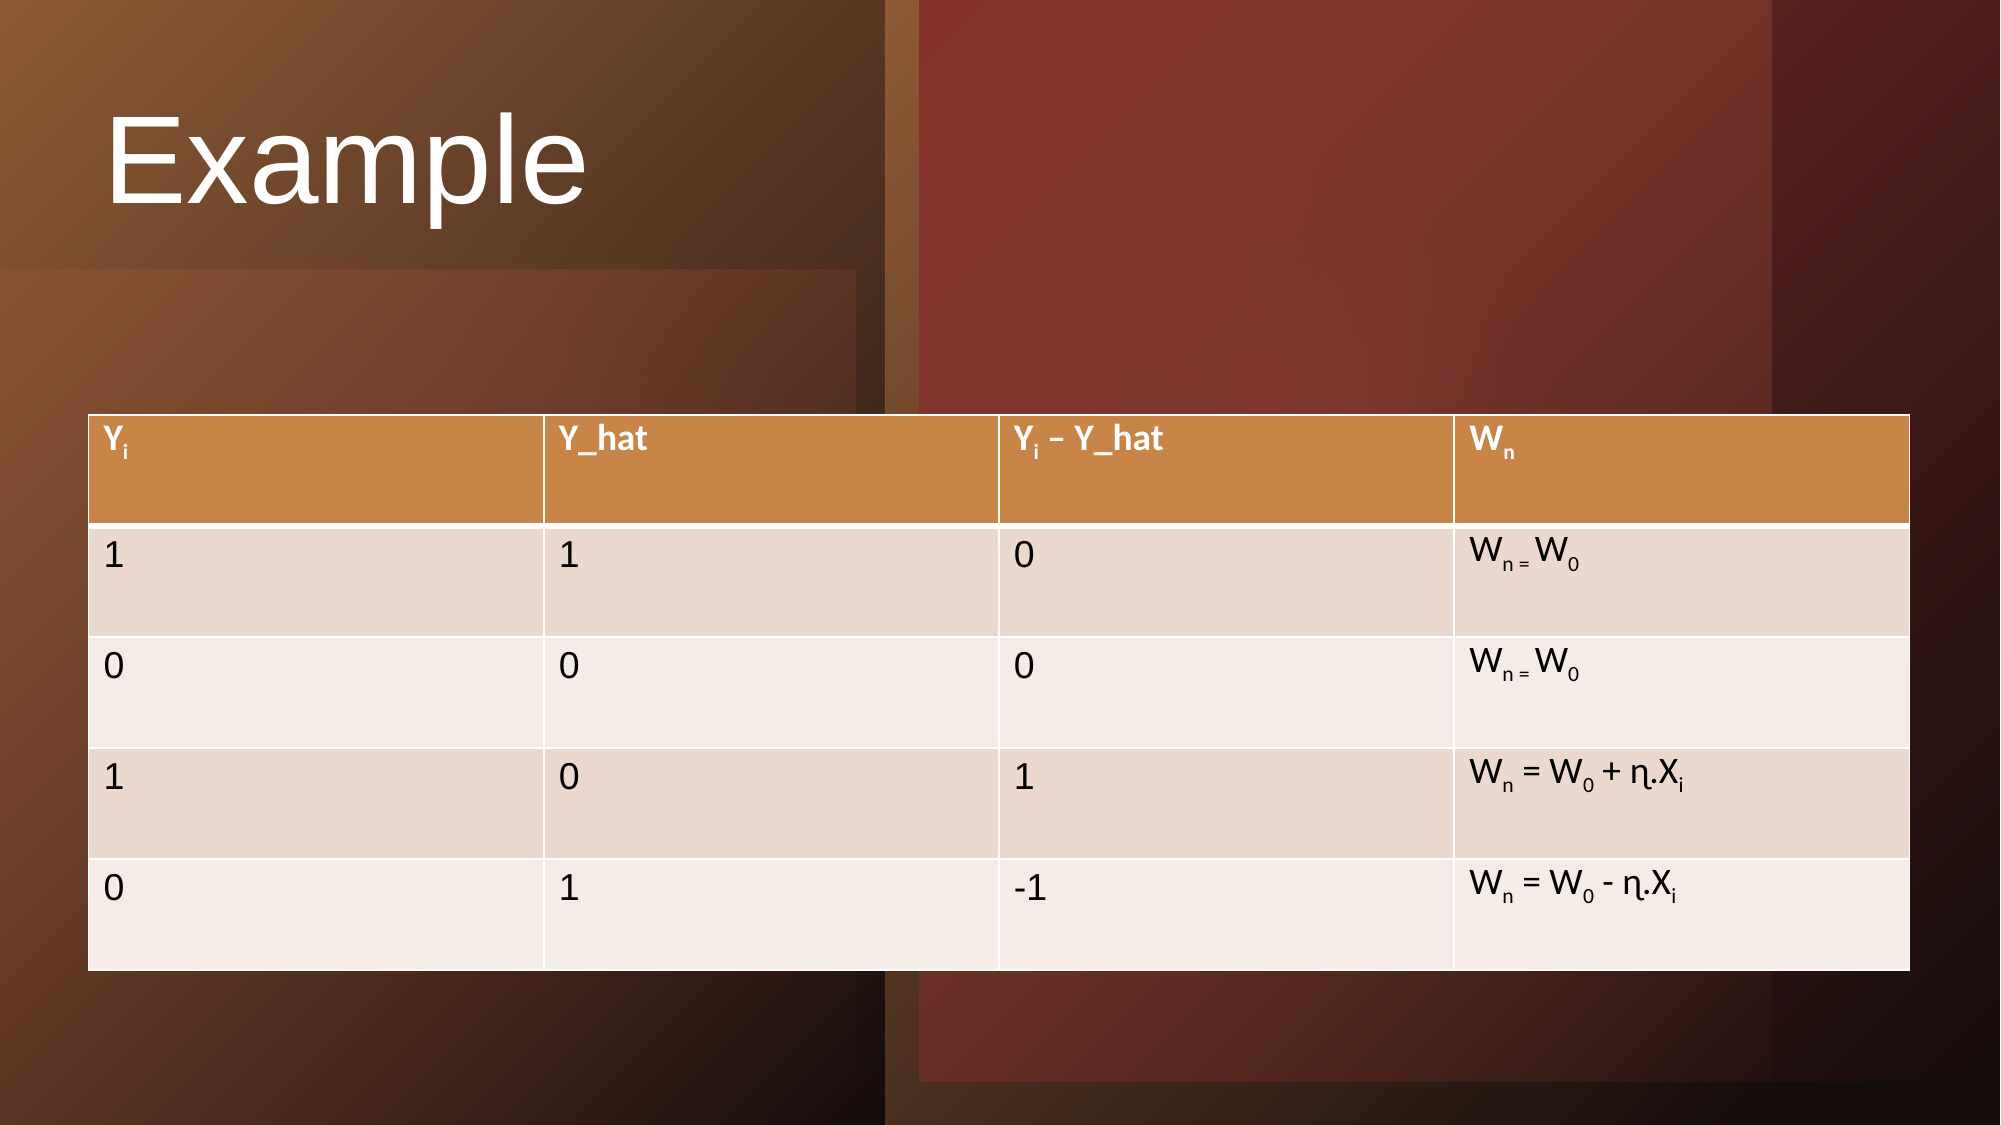

# Example
| Yi | Y\_hat | Yi – Y\_hat | Wn |
| --- | --- | --- | --- |
| 1 | 1 | 0 | Wn = W0 |
| 0 | 0 | 0 | Wn = W0 |
| 1 | 0 | 1 | Wn = W0 + ɳ.Xi |
| 0 | 1 | -1 | Wn = W0 - ɳ.Xi |